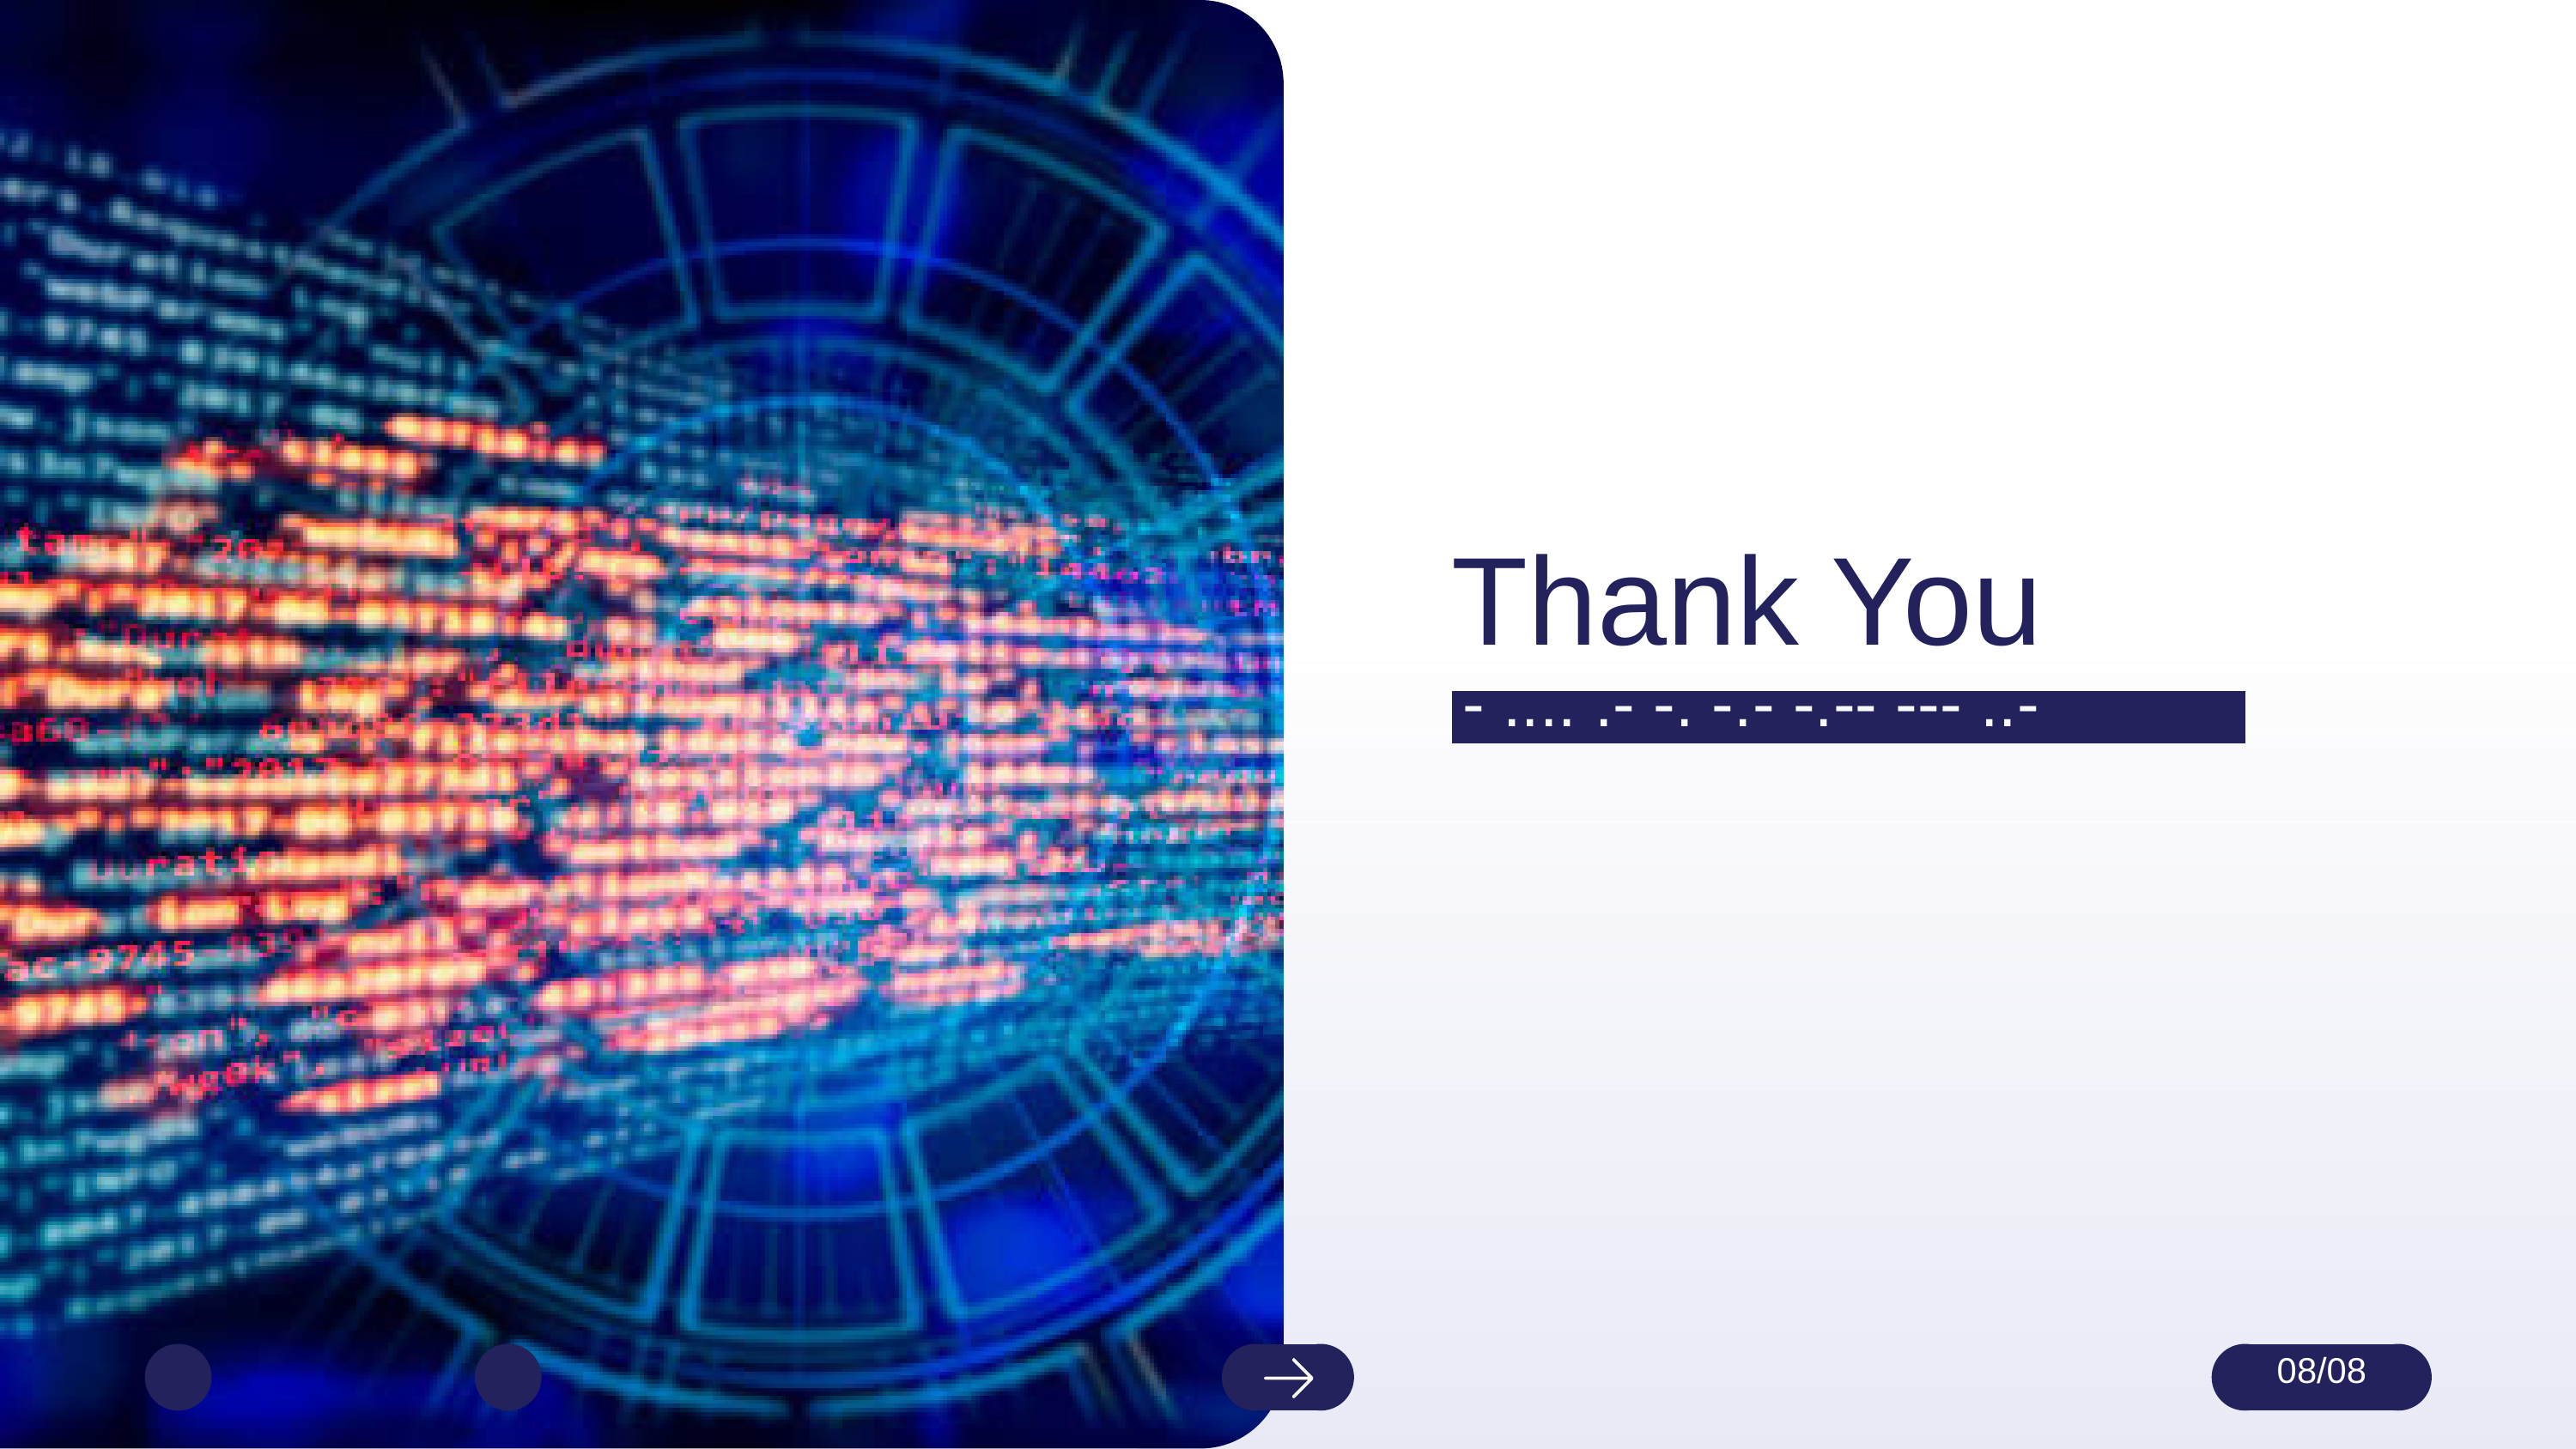

Thank You
- .... .- -. -.- -.-- --- ..-

08/08